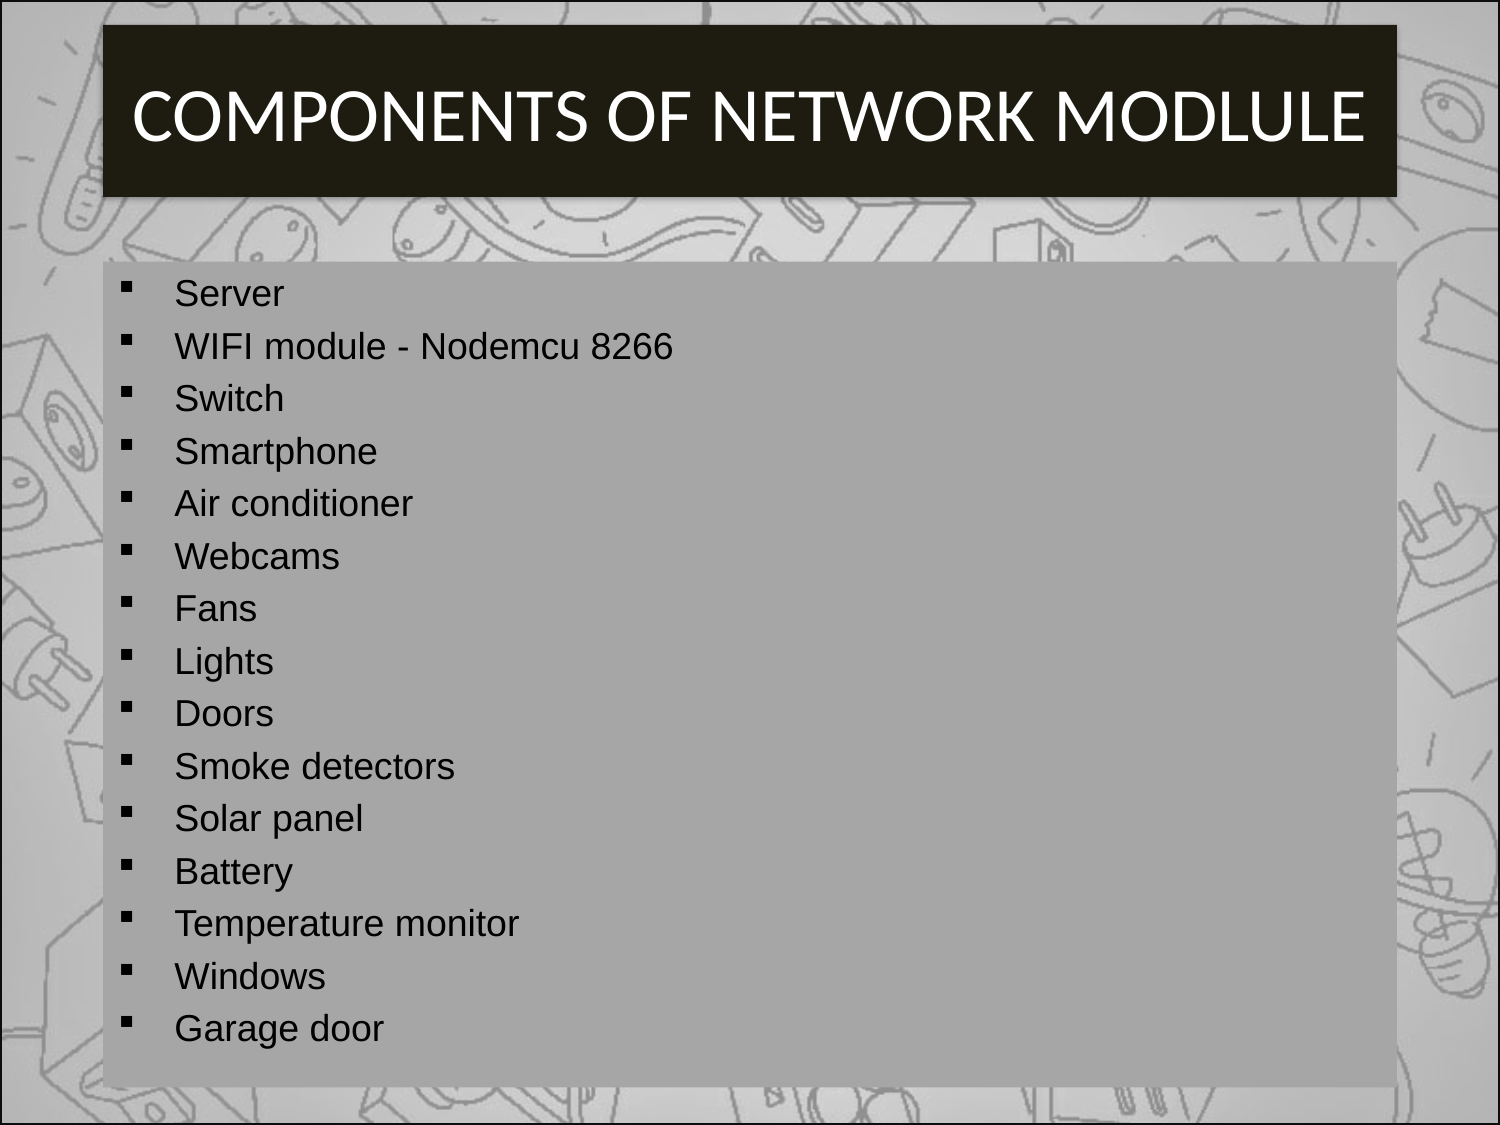

# COMPONENTS OF NETWORK MODLULE
Server
WIFI module - Nodemcu 8266
Switch
Smartphone
Air conditioner
Webcams
Fans
Lights
Doors
Smoke detectors
Solar panel
Battery
Temperature monitor
Windows
Garage door